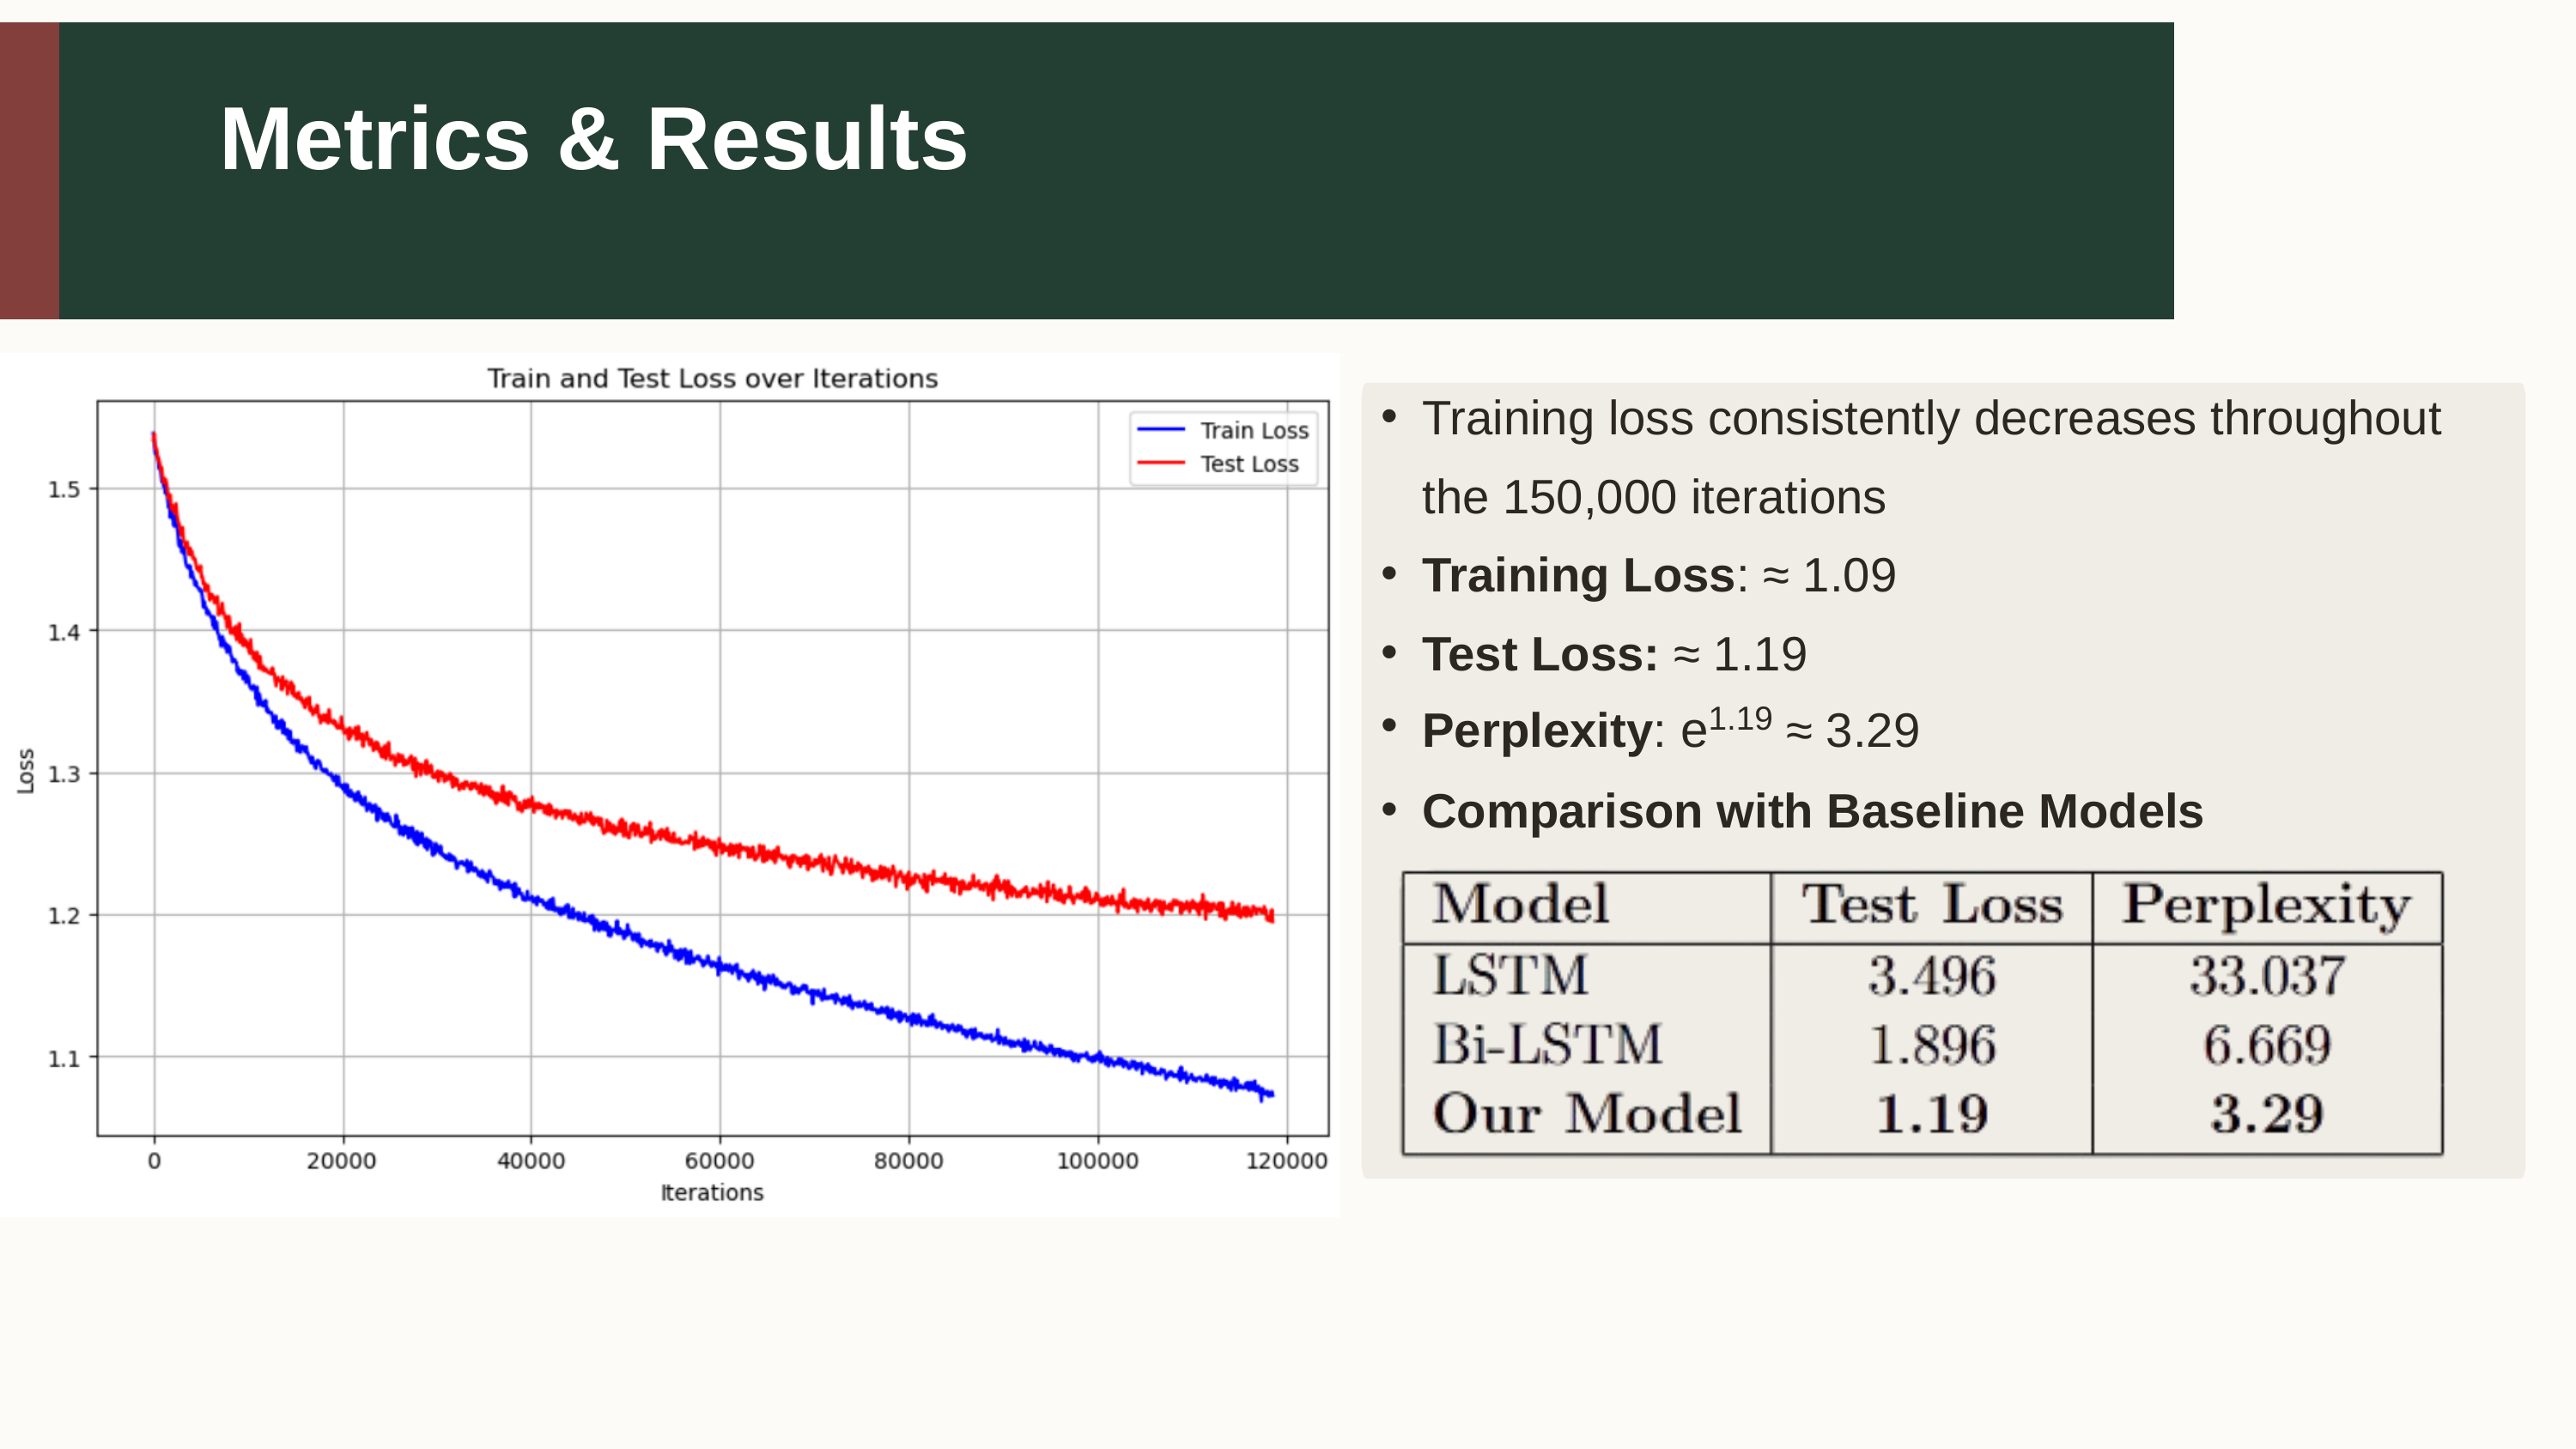

Metrics & Results

Training loss consistently decreases throughout the 150,000 iterations
Training Loss: ≈ 1.09
Test Loss: ≈ 1.19
Perplexity: e1.19 ≈ 3.29
Comparison with Baseline Models